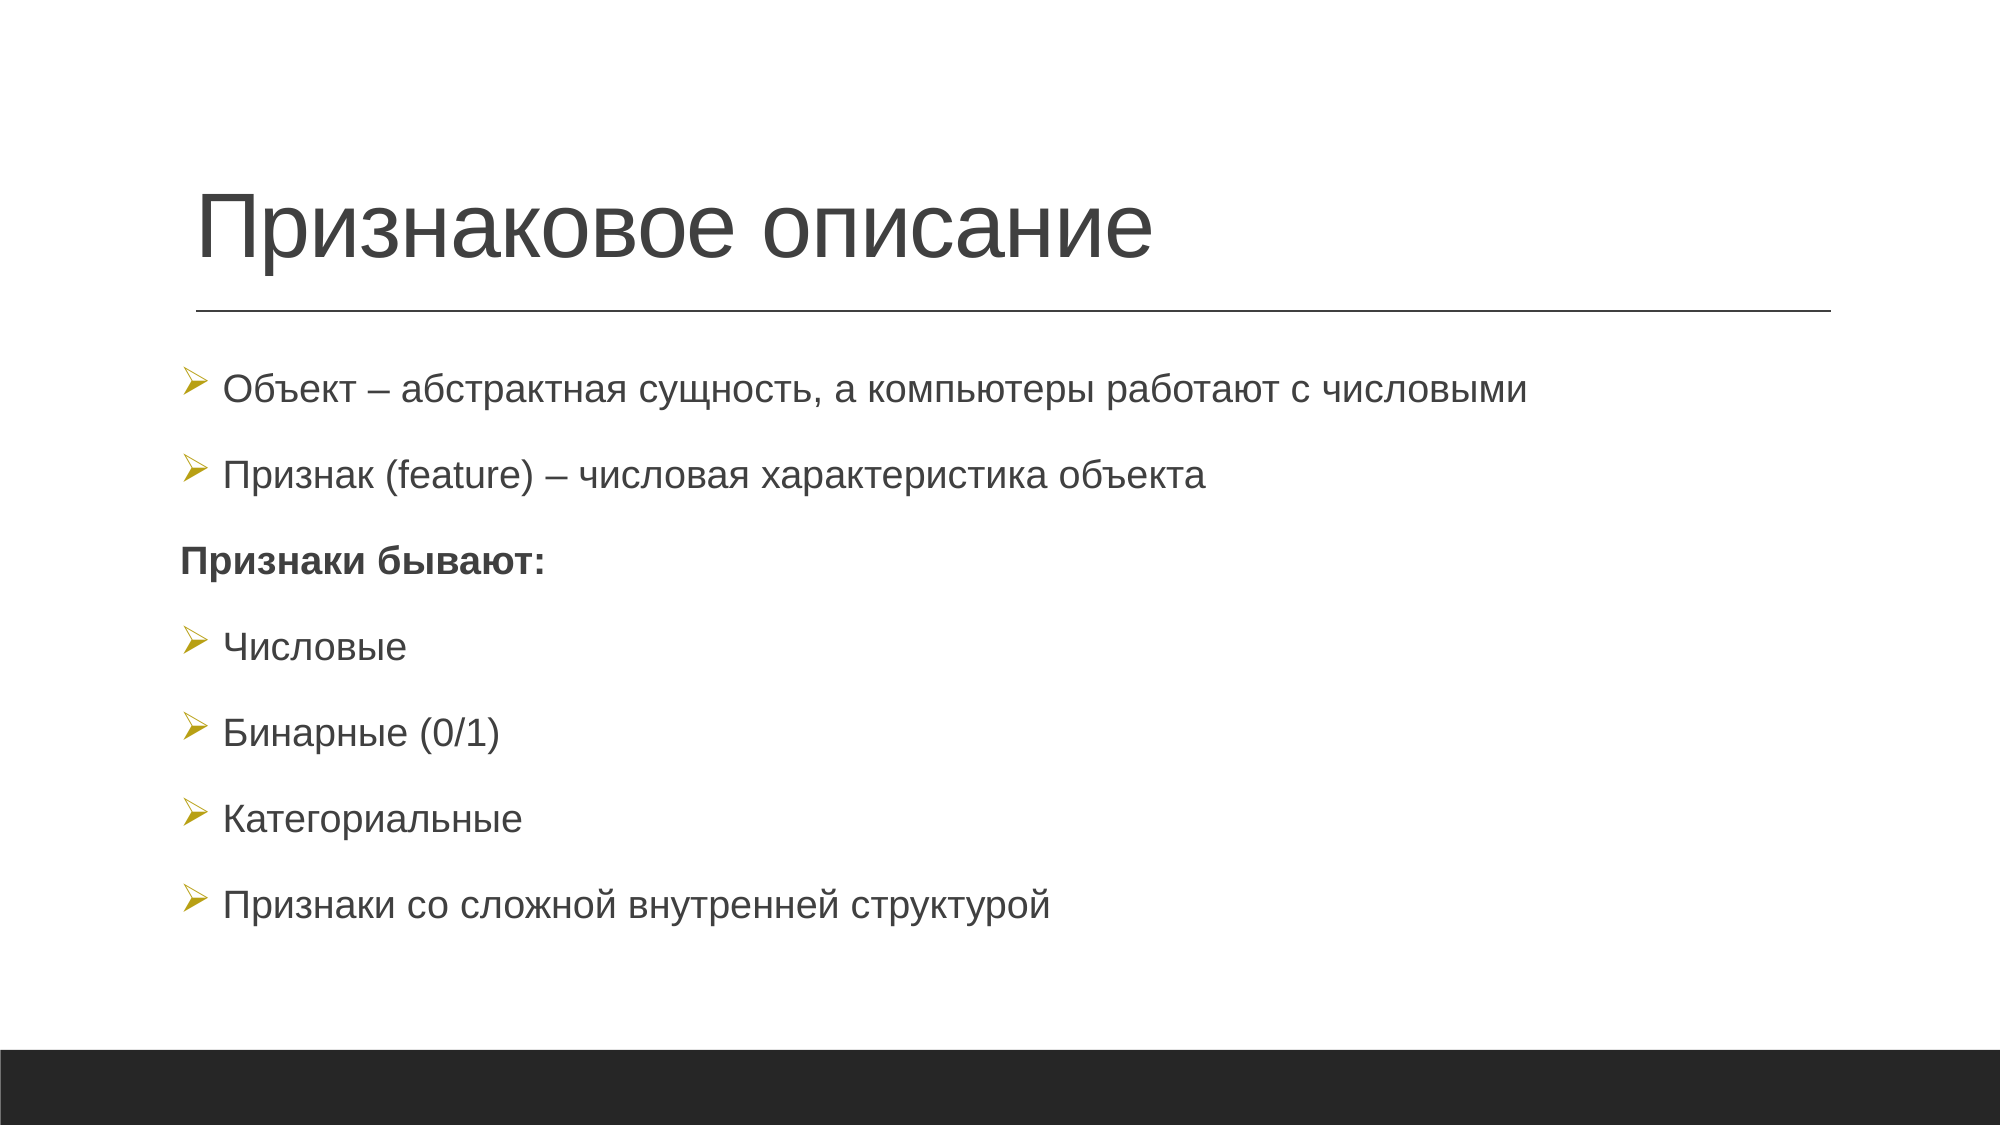

# Признаковое описание
 Объект – абстрактная сущность, а компьютеры работают с числовыми
 Признак (feature) – числовая характеристика объекта
Признаки бывают:
 Числовые
 Бинарные (0/1)
 Категориальные
 Признаки со сложной внутренней структурой